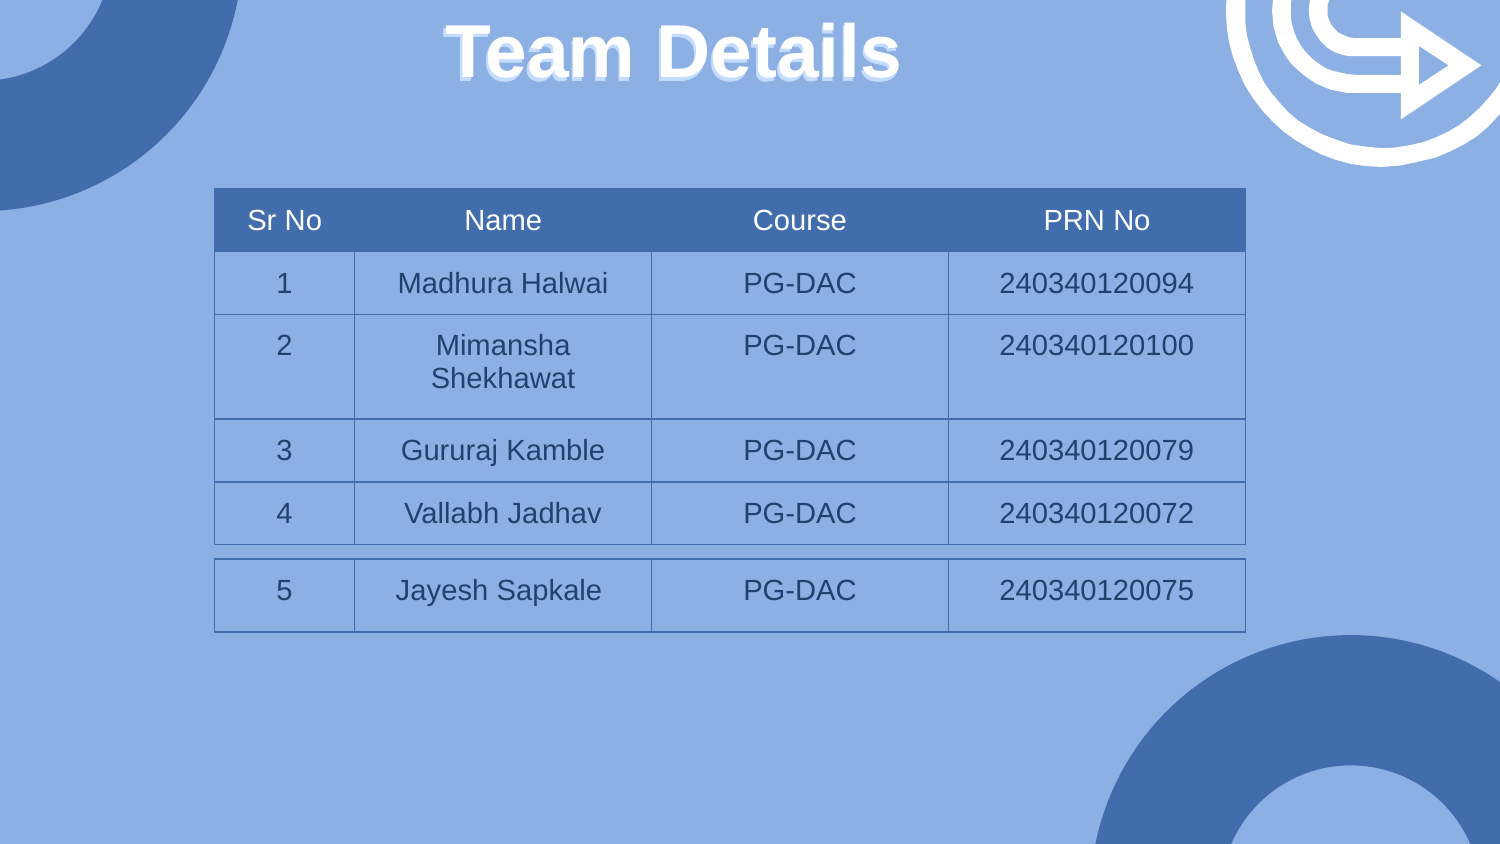

# Team Details
| Sr No | Name | Course | PRN No |
| --- | --- | --- | --- |
| 1 | Madhura Halwai | PG-DAC | 240340120094 |
| 2 | Mimansha Shekhawat | PG-DAC | 240340120100 |
| 3 | Gururaj Kamble | PG-DAC | 240340120079 |
| 4 | Vallabh Jadhav | PG-DAC | 240340120072 |
| 5 | Jayesh Sapkale | PG-DAC | 240340120075 |
| --- | --- | --- | --- |